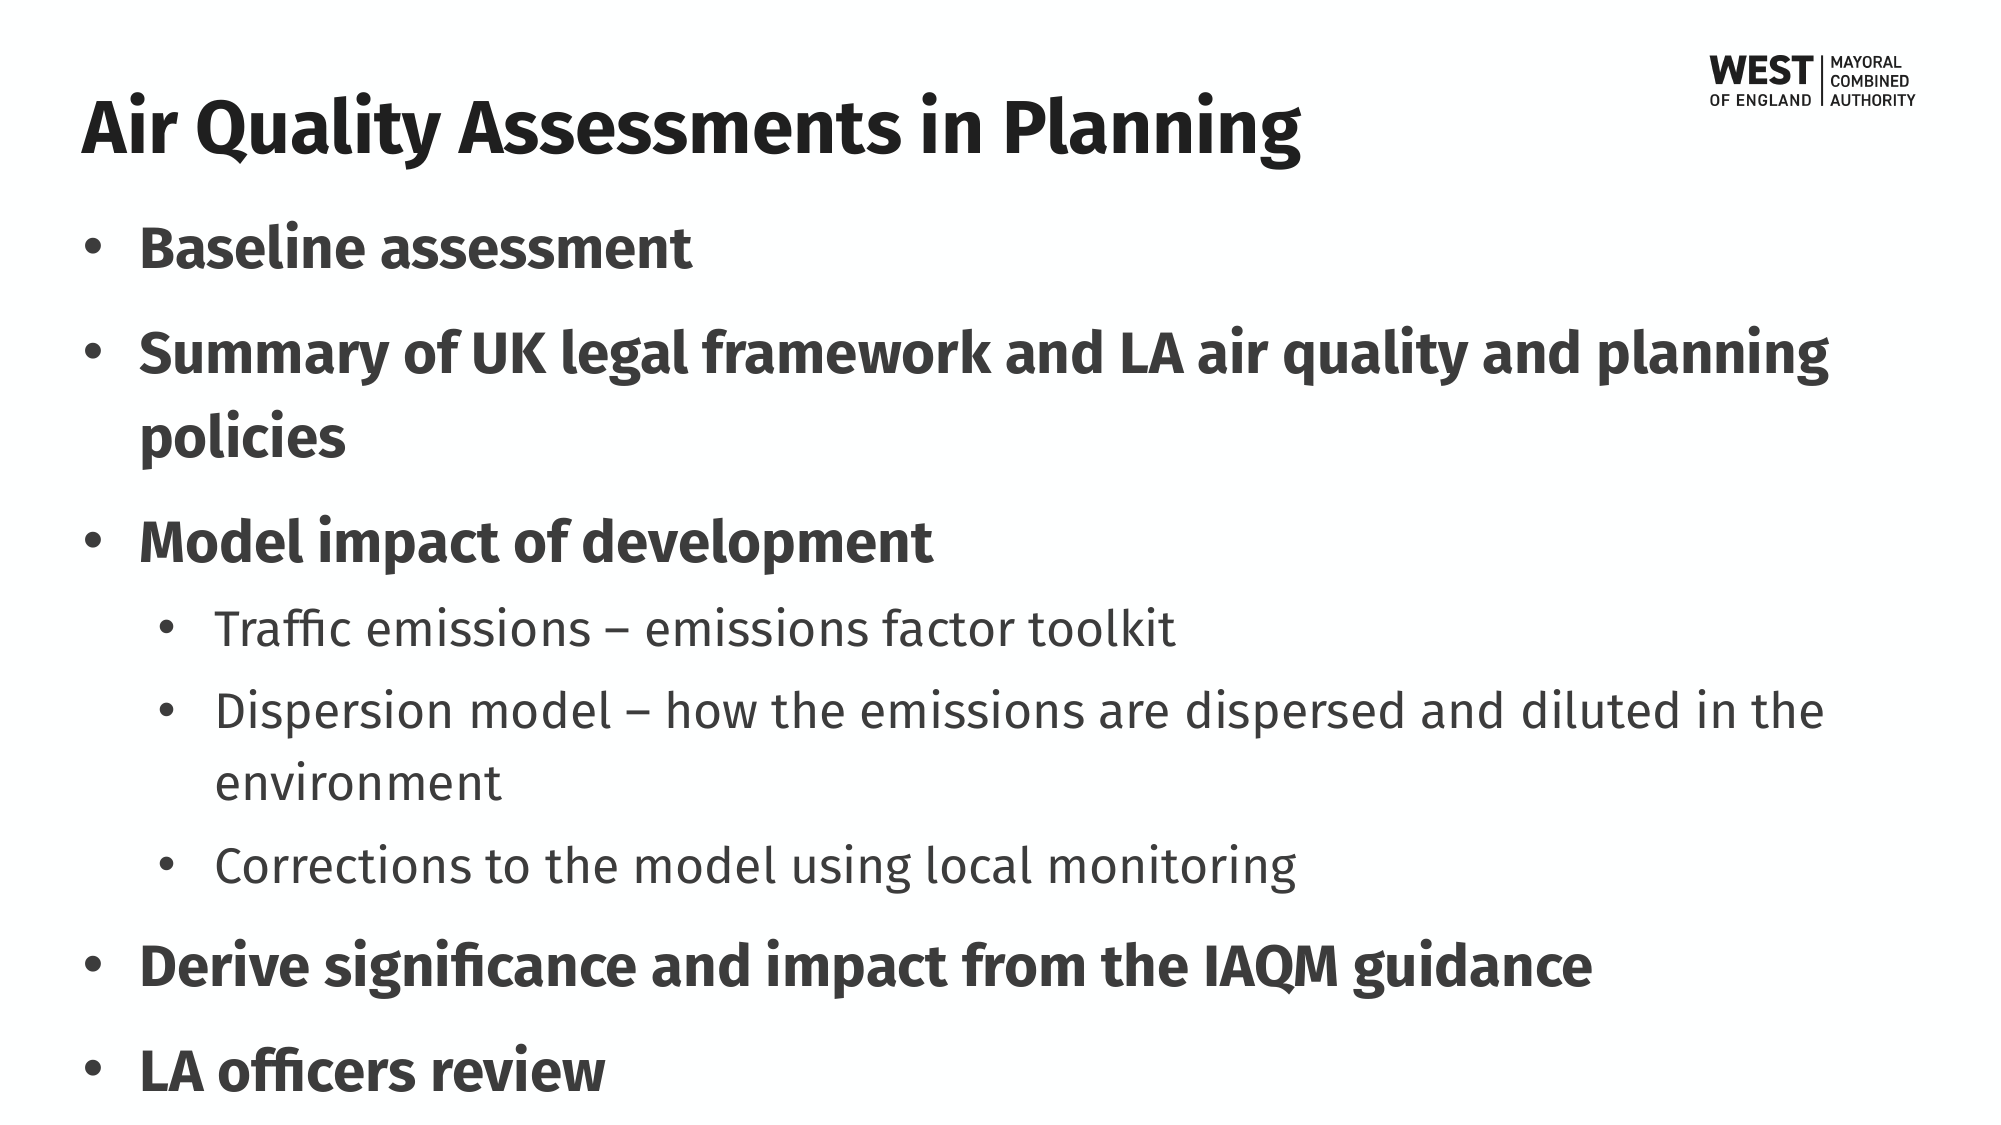

# Air Quality Assessments in Planning
Baseline assessment
Summary of UK legal framework and LA air quality and planning policies
Model impact of development
Traffic emissions – emissions factor toolkit
Dispersion model – how the emissions are dispersed and diluted in the environment
Corrections to the model using local monitoring
Derive significance and impact from the IAQM guidance
LA officers review